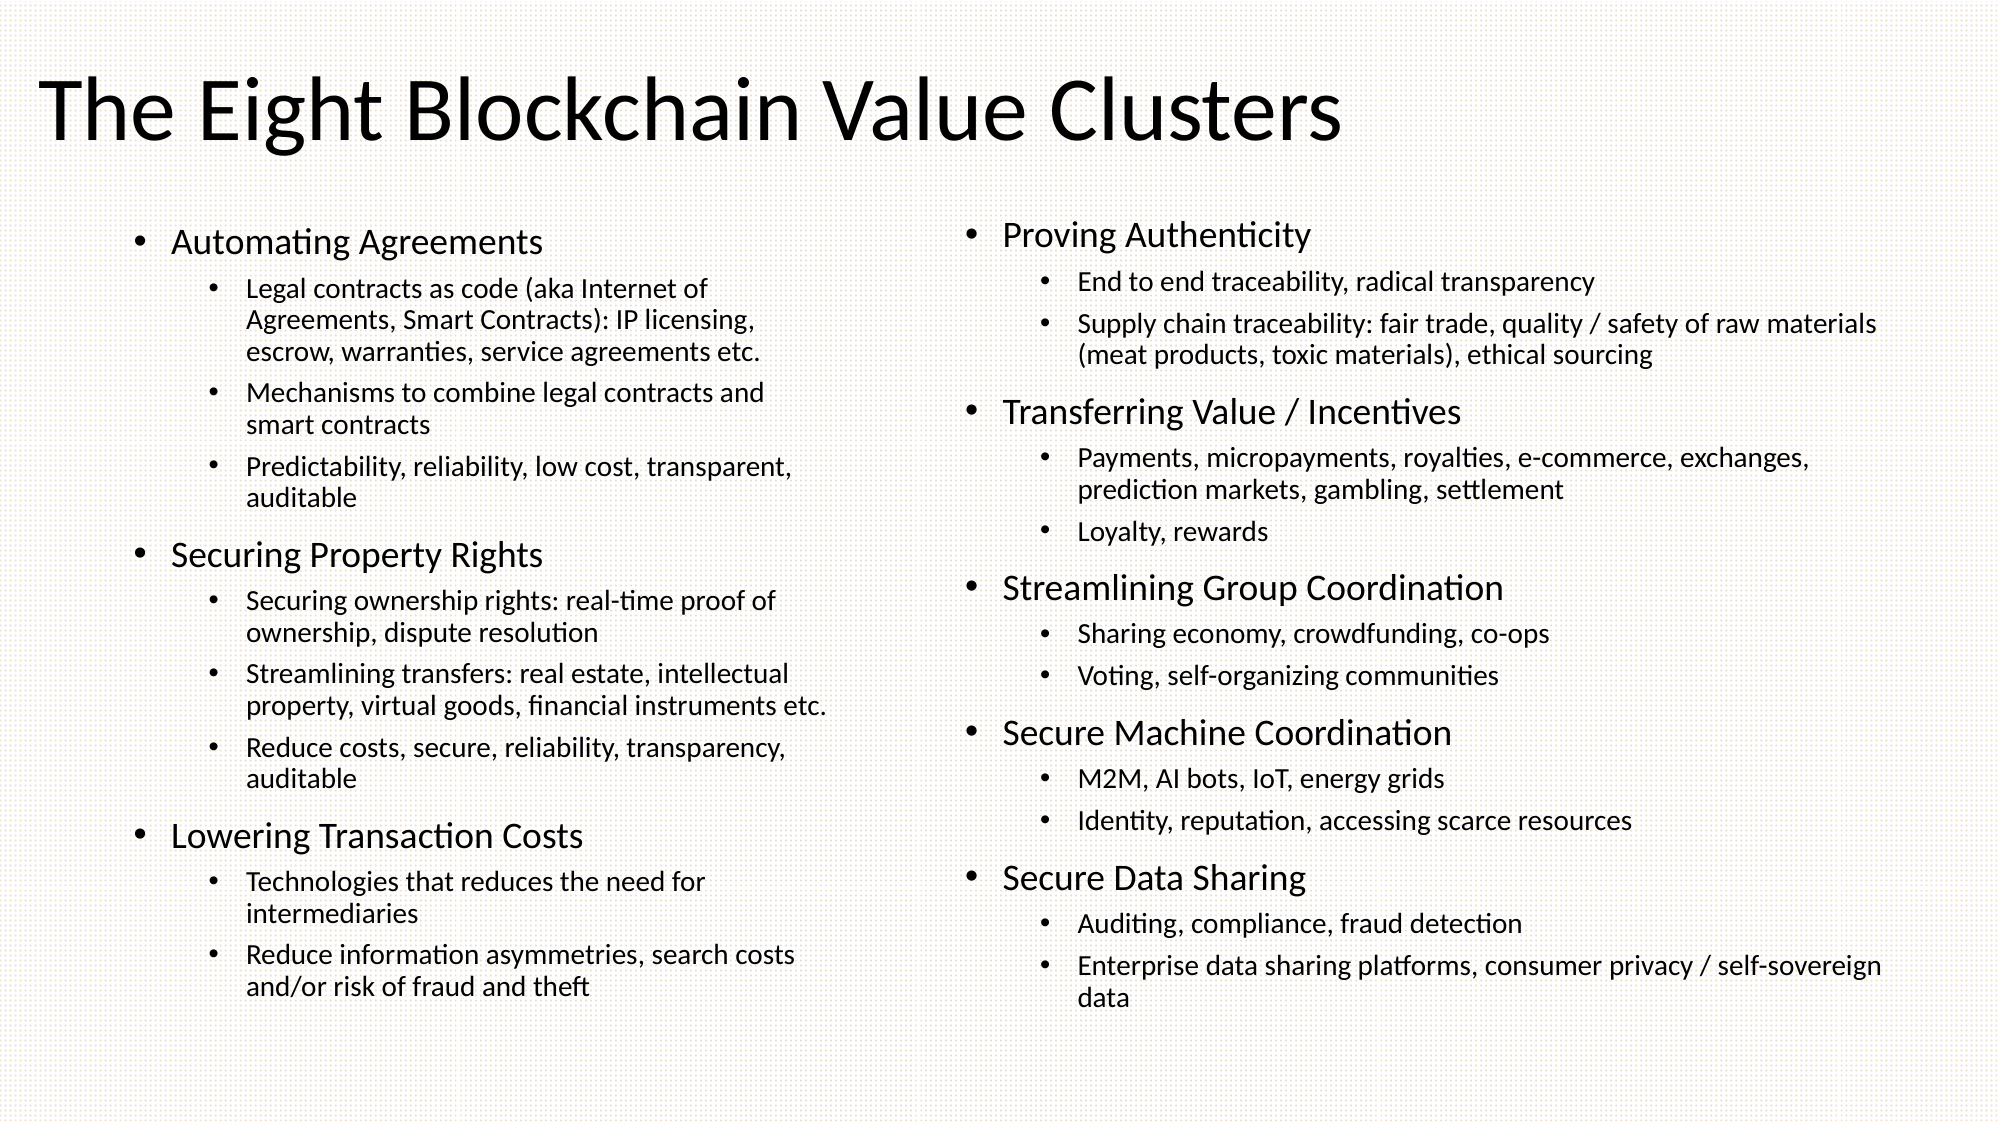

# The Eight Blockchain Value Clusters
Proving Authenticity
End to end traceability, radical transparency
Supply chain traceability: fair trade, quality / safety of raw materials (meat products, toxic materials), ethical sourcing
Transferring Value / Incentives
Payments, micropayments, royalties, e-commerce, exchanges, prediction markets, gambling, settlement
Loyalty, rewards
Streamlining Group Coordination
Sharing economy, crowdfunding, co-ops
Voting, self-organizing communities
Secure Machine Coordination
M2M, AI bots, IoT, energy grids
Identity, reputation, accessing scarce resources
Secure Data Sharing
Auditing, compliance, fraud detection
Enterprise data sharing platforms, consumer privacy / self-sovereign data

Automating Agreements
Legal contracts as code (aka Internet of Agreements, Smart Contracts): IP licensing, escrow, warranties, service agreements etc.
Mechanisms to combine legal contracts and smart contracts
Predictability, reliability, low cost, transparent, auditable
Securing Property Rights
Securing ownership rights: real-time proof of ownership, dispute resolution
Streamlining transfers: real estate, intellectual property, virtual goods, financial instruments etc.
Reduce costs, secure, reliability, transparency, auditable
Lowering Transaction Costs
Technologies that reduces the need for intermediaries
Reduce information asymmetries, search costs and/or risk of fraud and theft